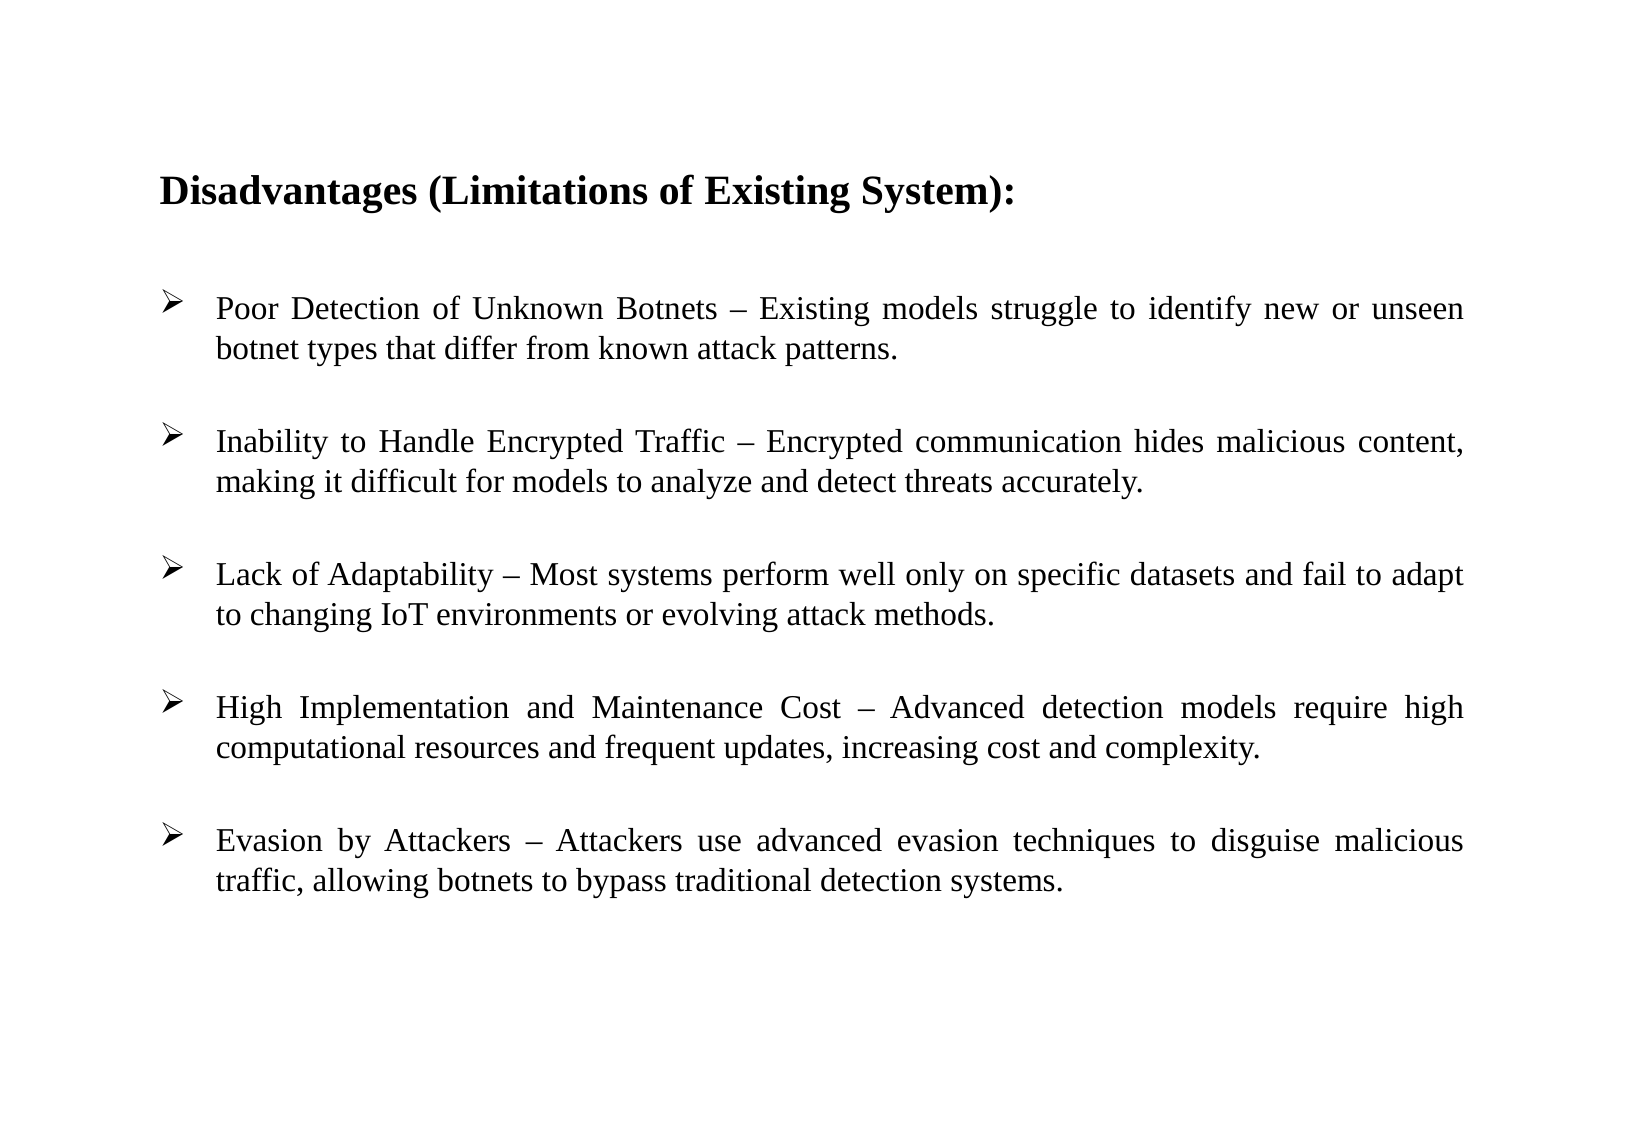

Disadvantages (Limitations of Existing System):

Poor Detection of Unknown Botnets – Existing models struggle to identify new or unseen botnet types that differ from known attack patterns.

Inability to Handle Encrypted Traffic – Encrypted communication hides malicious content, making it difficult for models to analyze and detect threats accurately.

Lack of Adaptability – Most systems perform well only on specific datasets and fail to adapt to changing IoT environments or evolving attack methods.

High Implementation and Maintenance Cost – Advanced detection models require high computational resources and frequent updates, increasing cost and complexity.

Evasion by Attackers – Attackers use advanced evasion techniques to disguise malicious traffic, allowing botnets to bypass traditional detection systems.